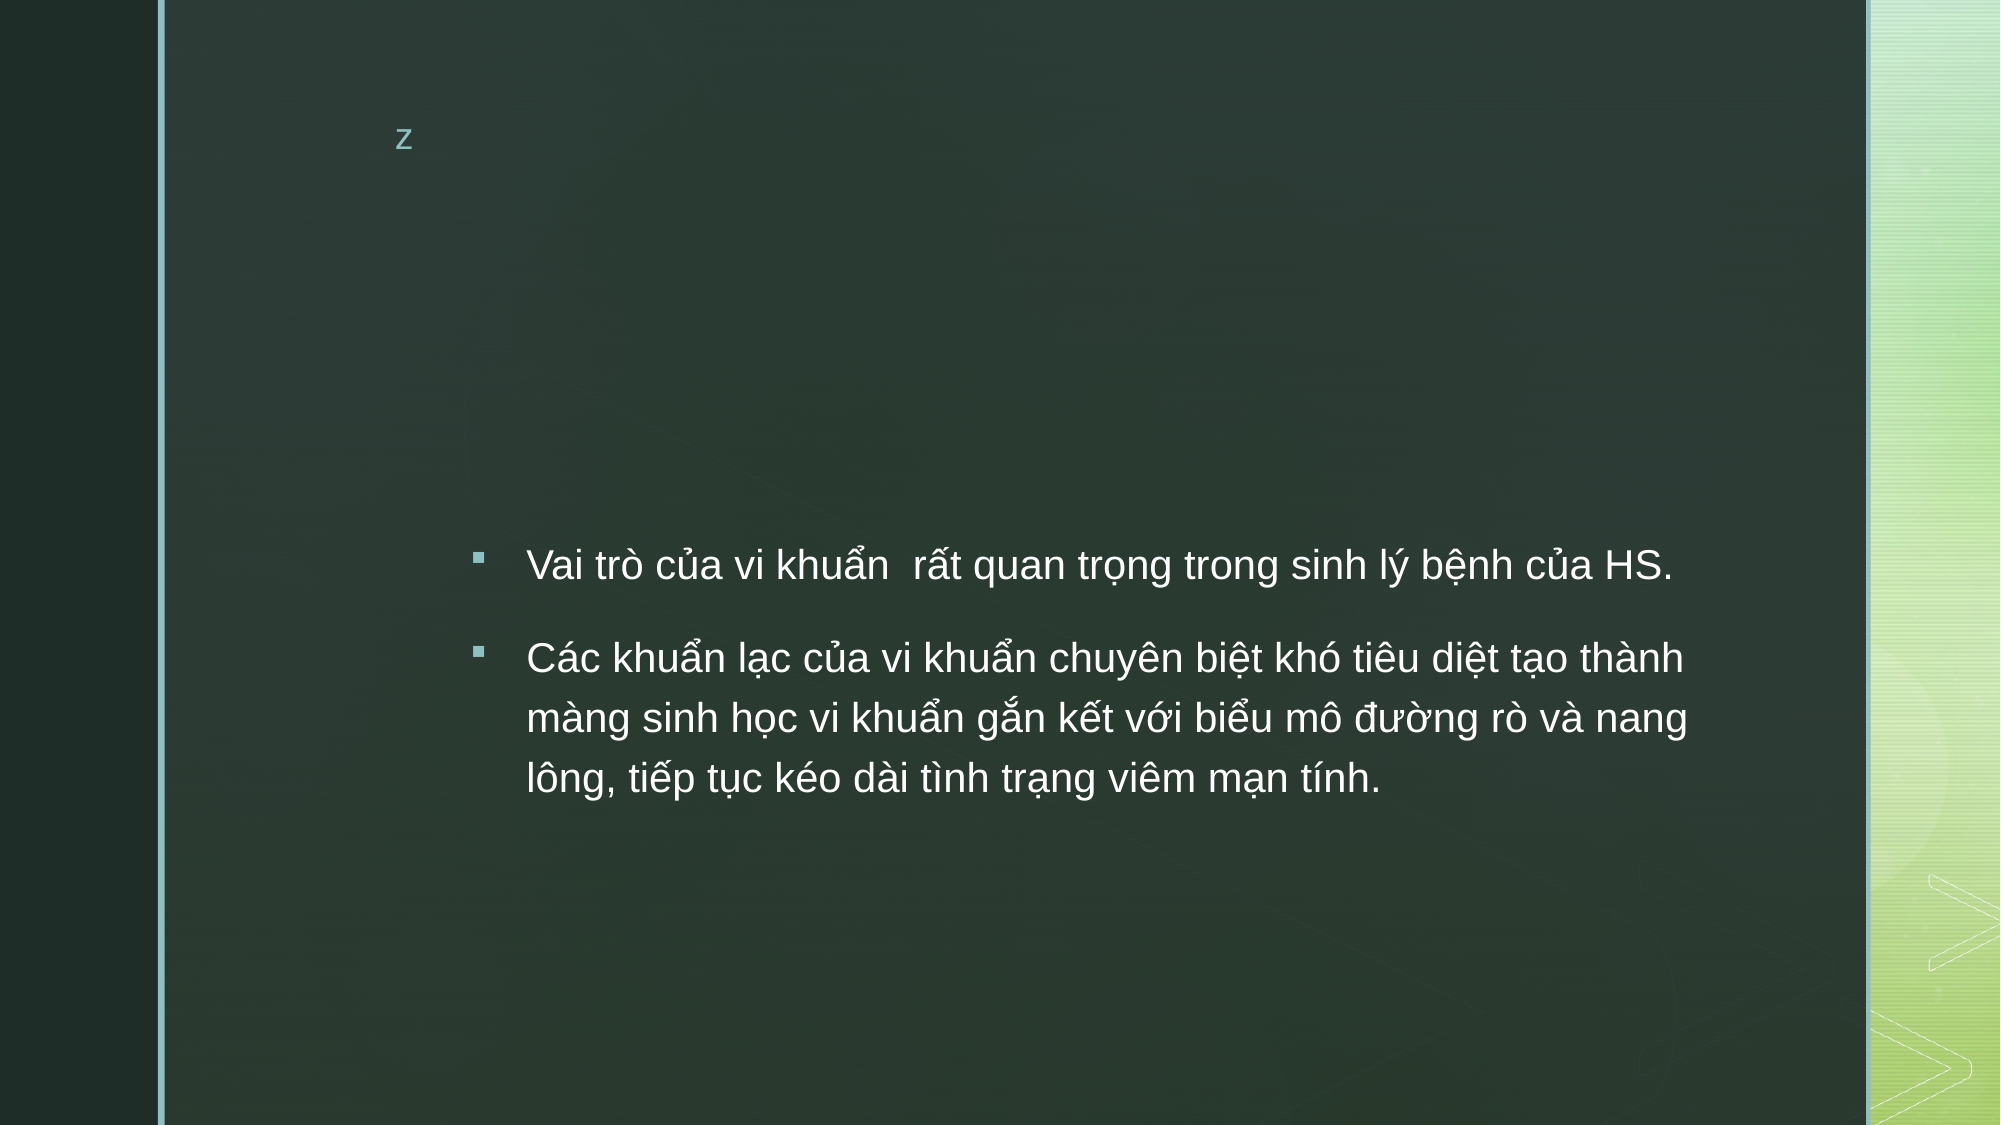

#
Vai trò của vi khuẩn  rất quan trọng trong sinh lý bệnh của HS.
Các khuẩn lạc của vi khuẩn chuyên biệt khó tiêu diệt tạo thành màng sinh học vi khuẩn gắn kết với biểu mô đường rò và nang lông, tiếp tục kéo dài tình trạng viêm mạn tính.